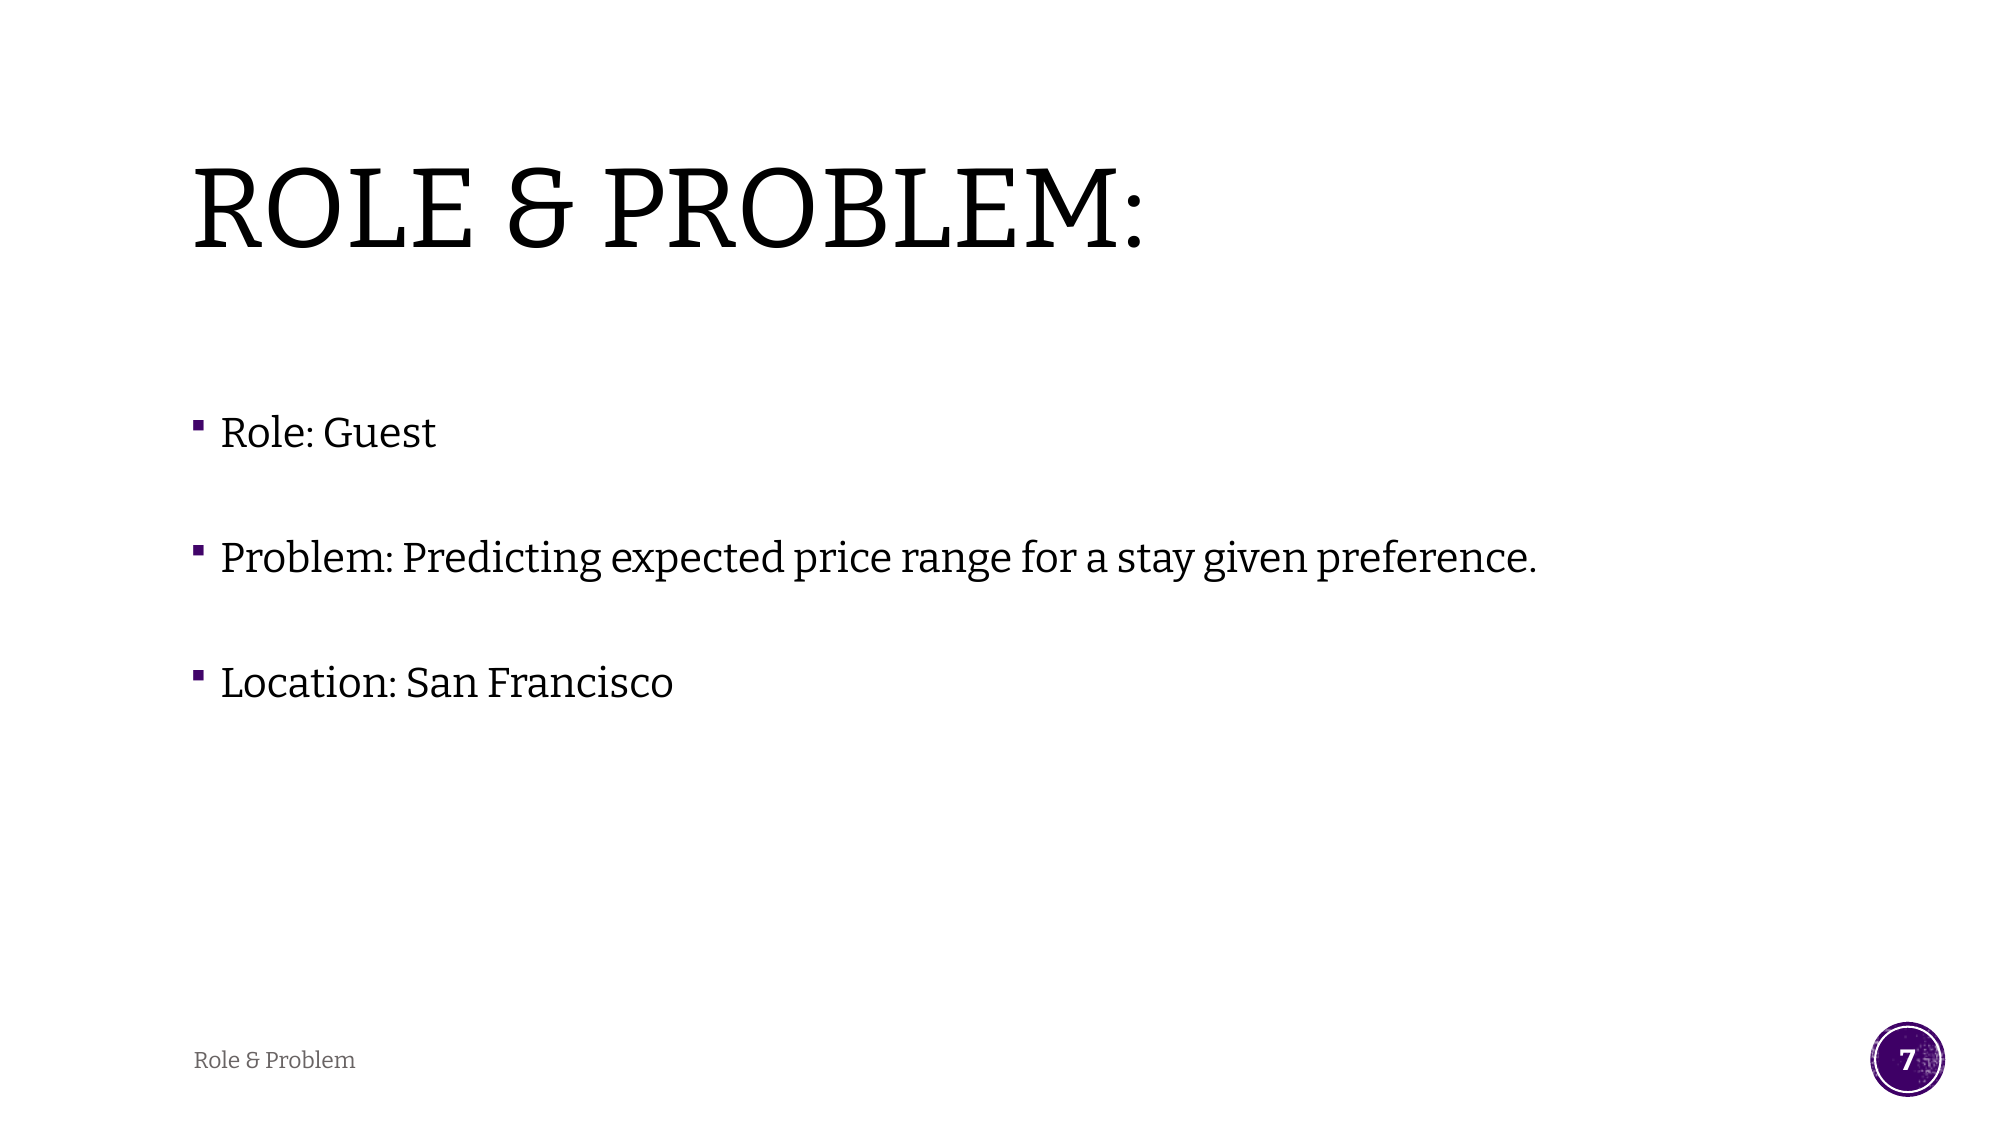

# Role & Problem:
Role: Guest
Problem: Predicting expected price range for a stay given preference.
Location: San Francisco

Role & Problem
7